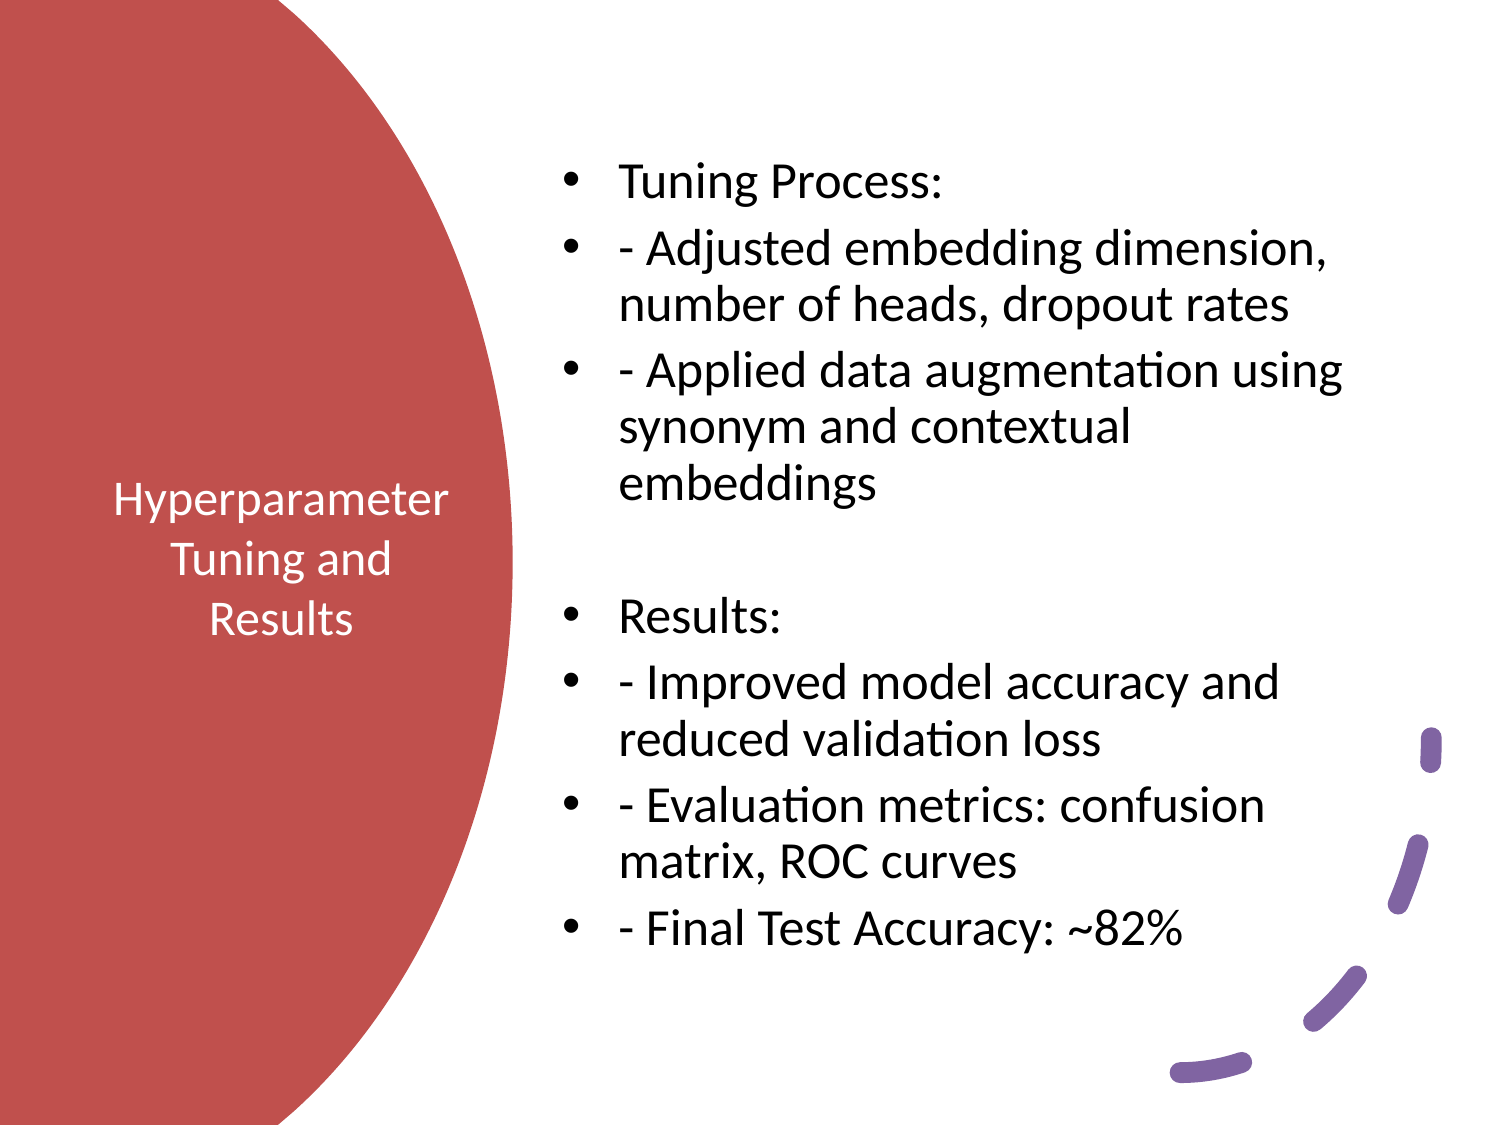

Tuning Process:
- Adjusted embedding dimension, number of heads, dropout rates
- Applied data augmentation using synonym and contextual embeddings

Results:
- Improved model accuracy and reduced validation loss
- Evaluation metrics: confusion matrix, ROC curves
- Final Test Accuracy: ~82%
# Hyperparameter Tuning and Results